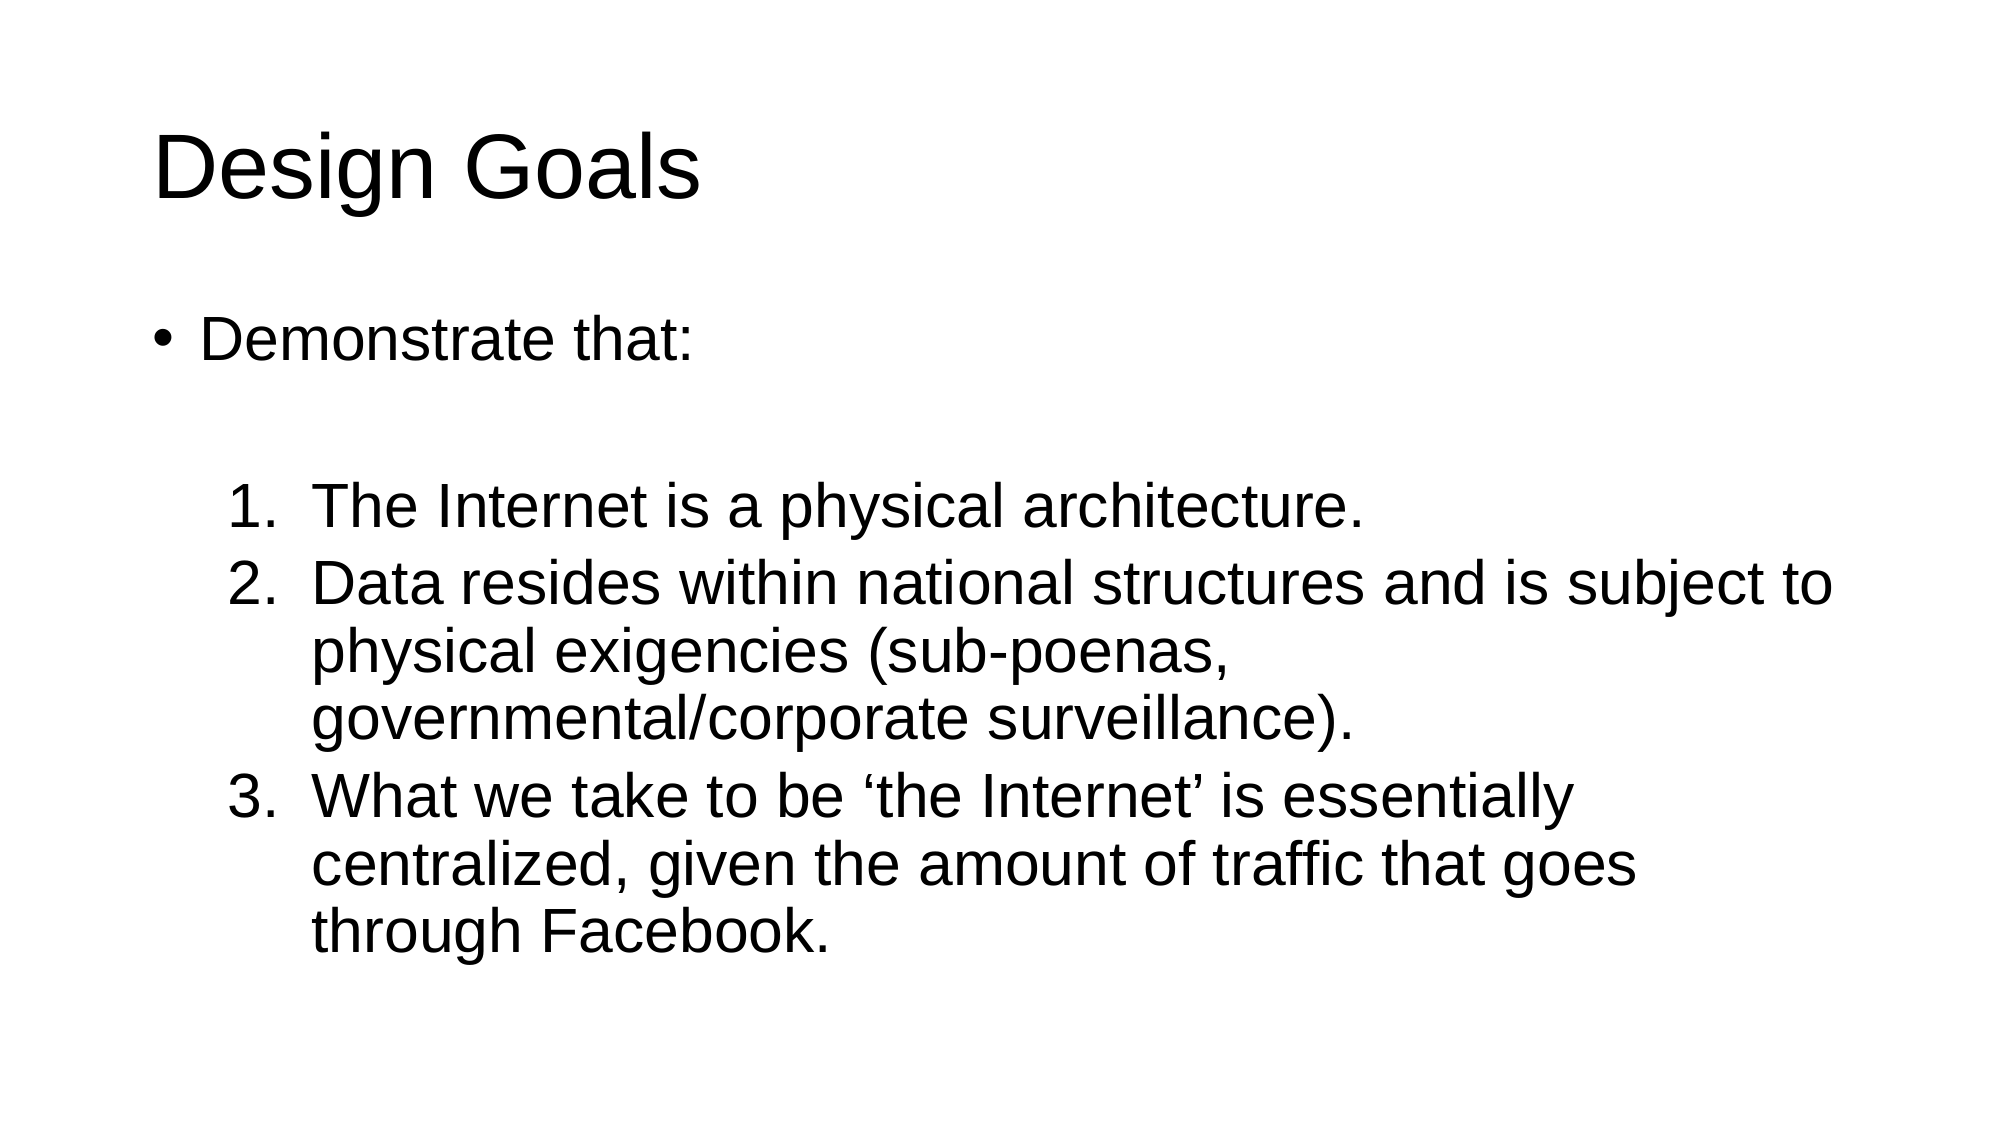

# Design Goals
Demonstrate that:

The Internet is a physical architecture.
Data resides within national structures and is subject to physical exigencies (sub-poenas, governmental/corporate surveillance).
What we take to be ‘the Internet’ is essentially centralized, given the amount of traffic that goes through Facebook.